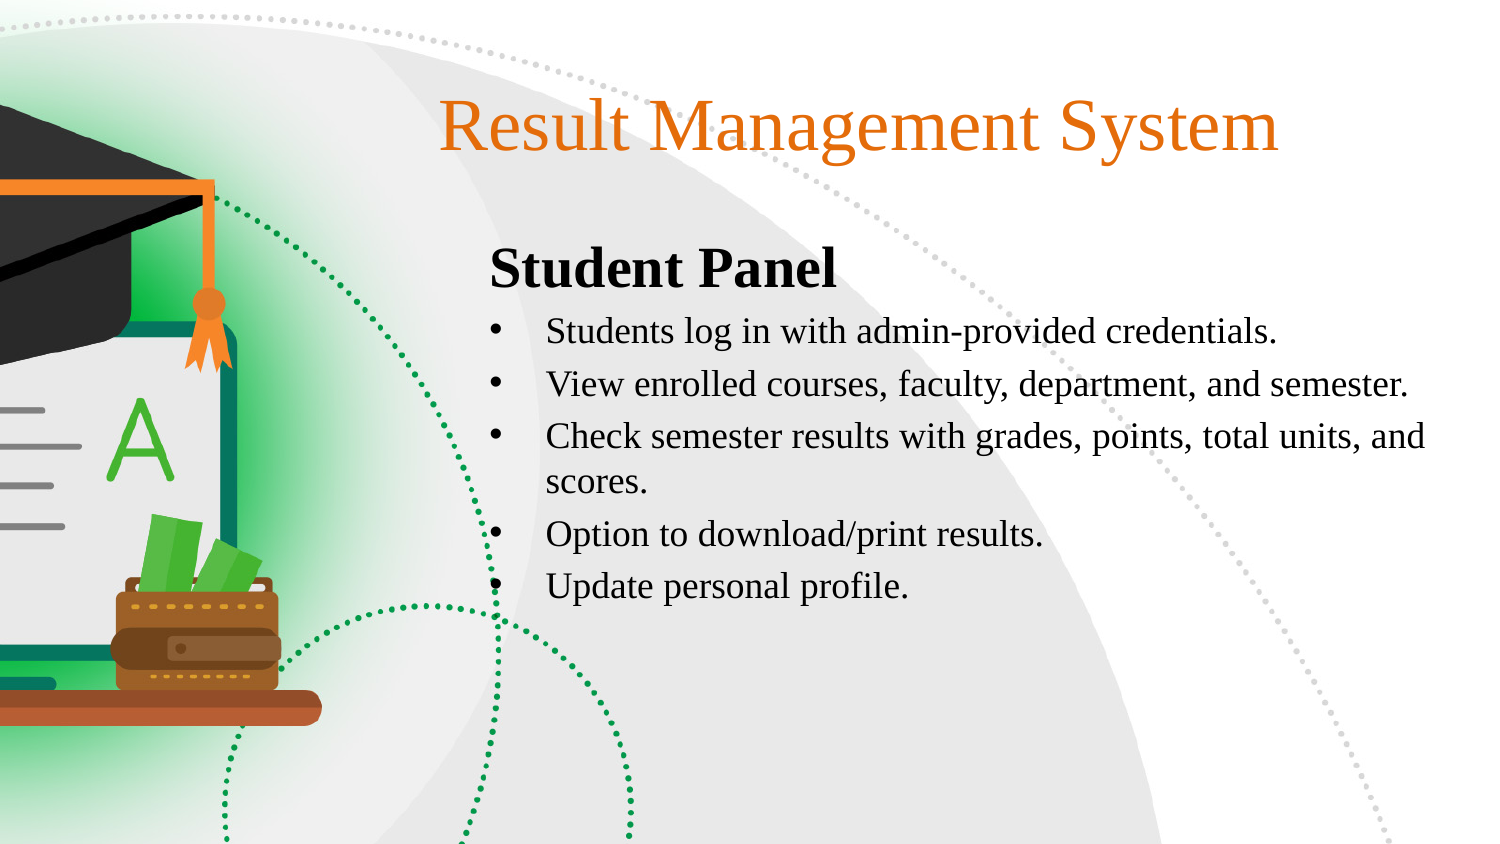

# Result Management System
Student Panel
Students log in with admin-provided credentials.
View enrolled courses, faculty, department, and semester.
Check semester results with grades, points, total units, and scores.
Option to download/print results.
Update personal profile.